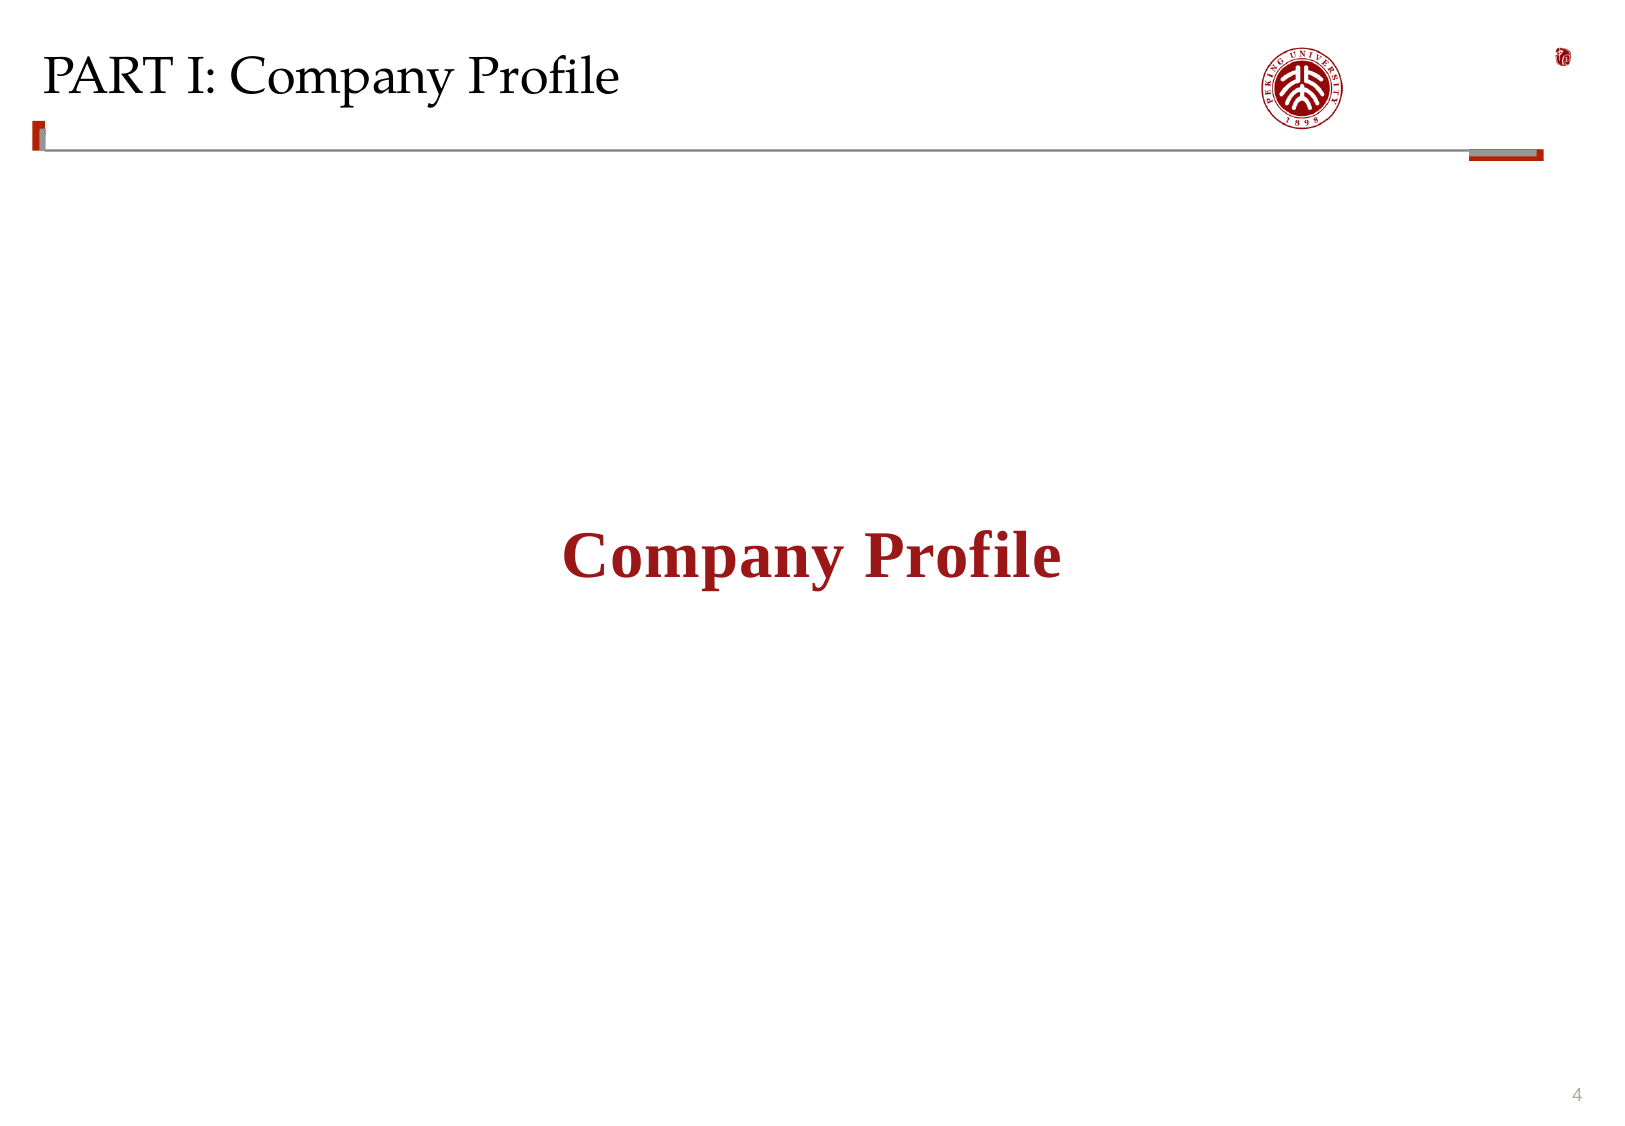

# PART I: Company Profile
Company Profile